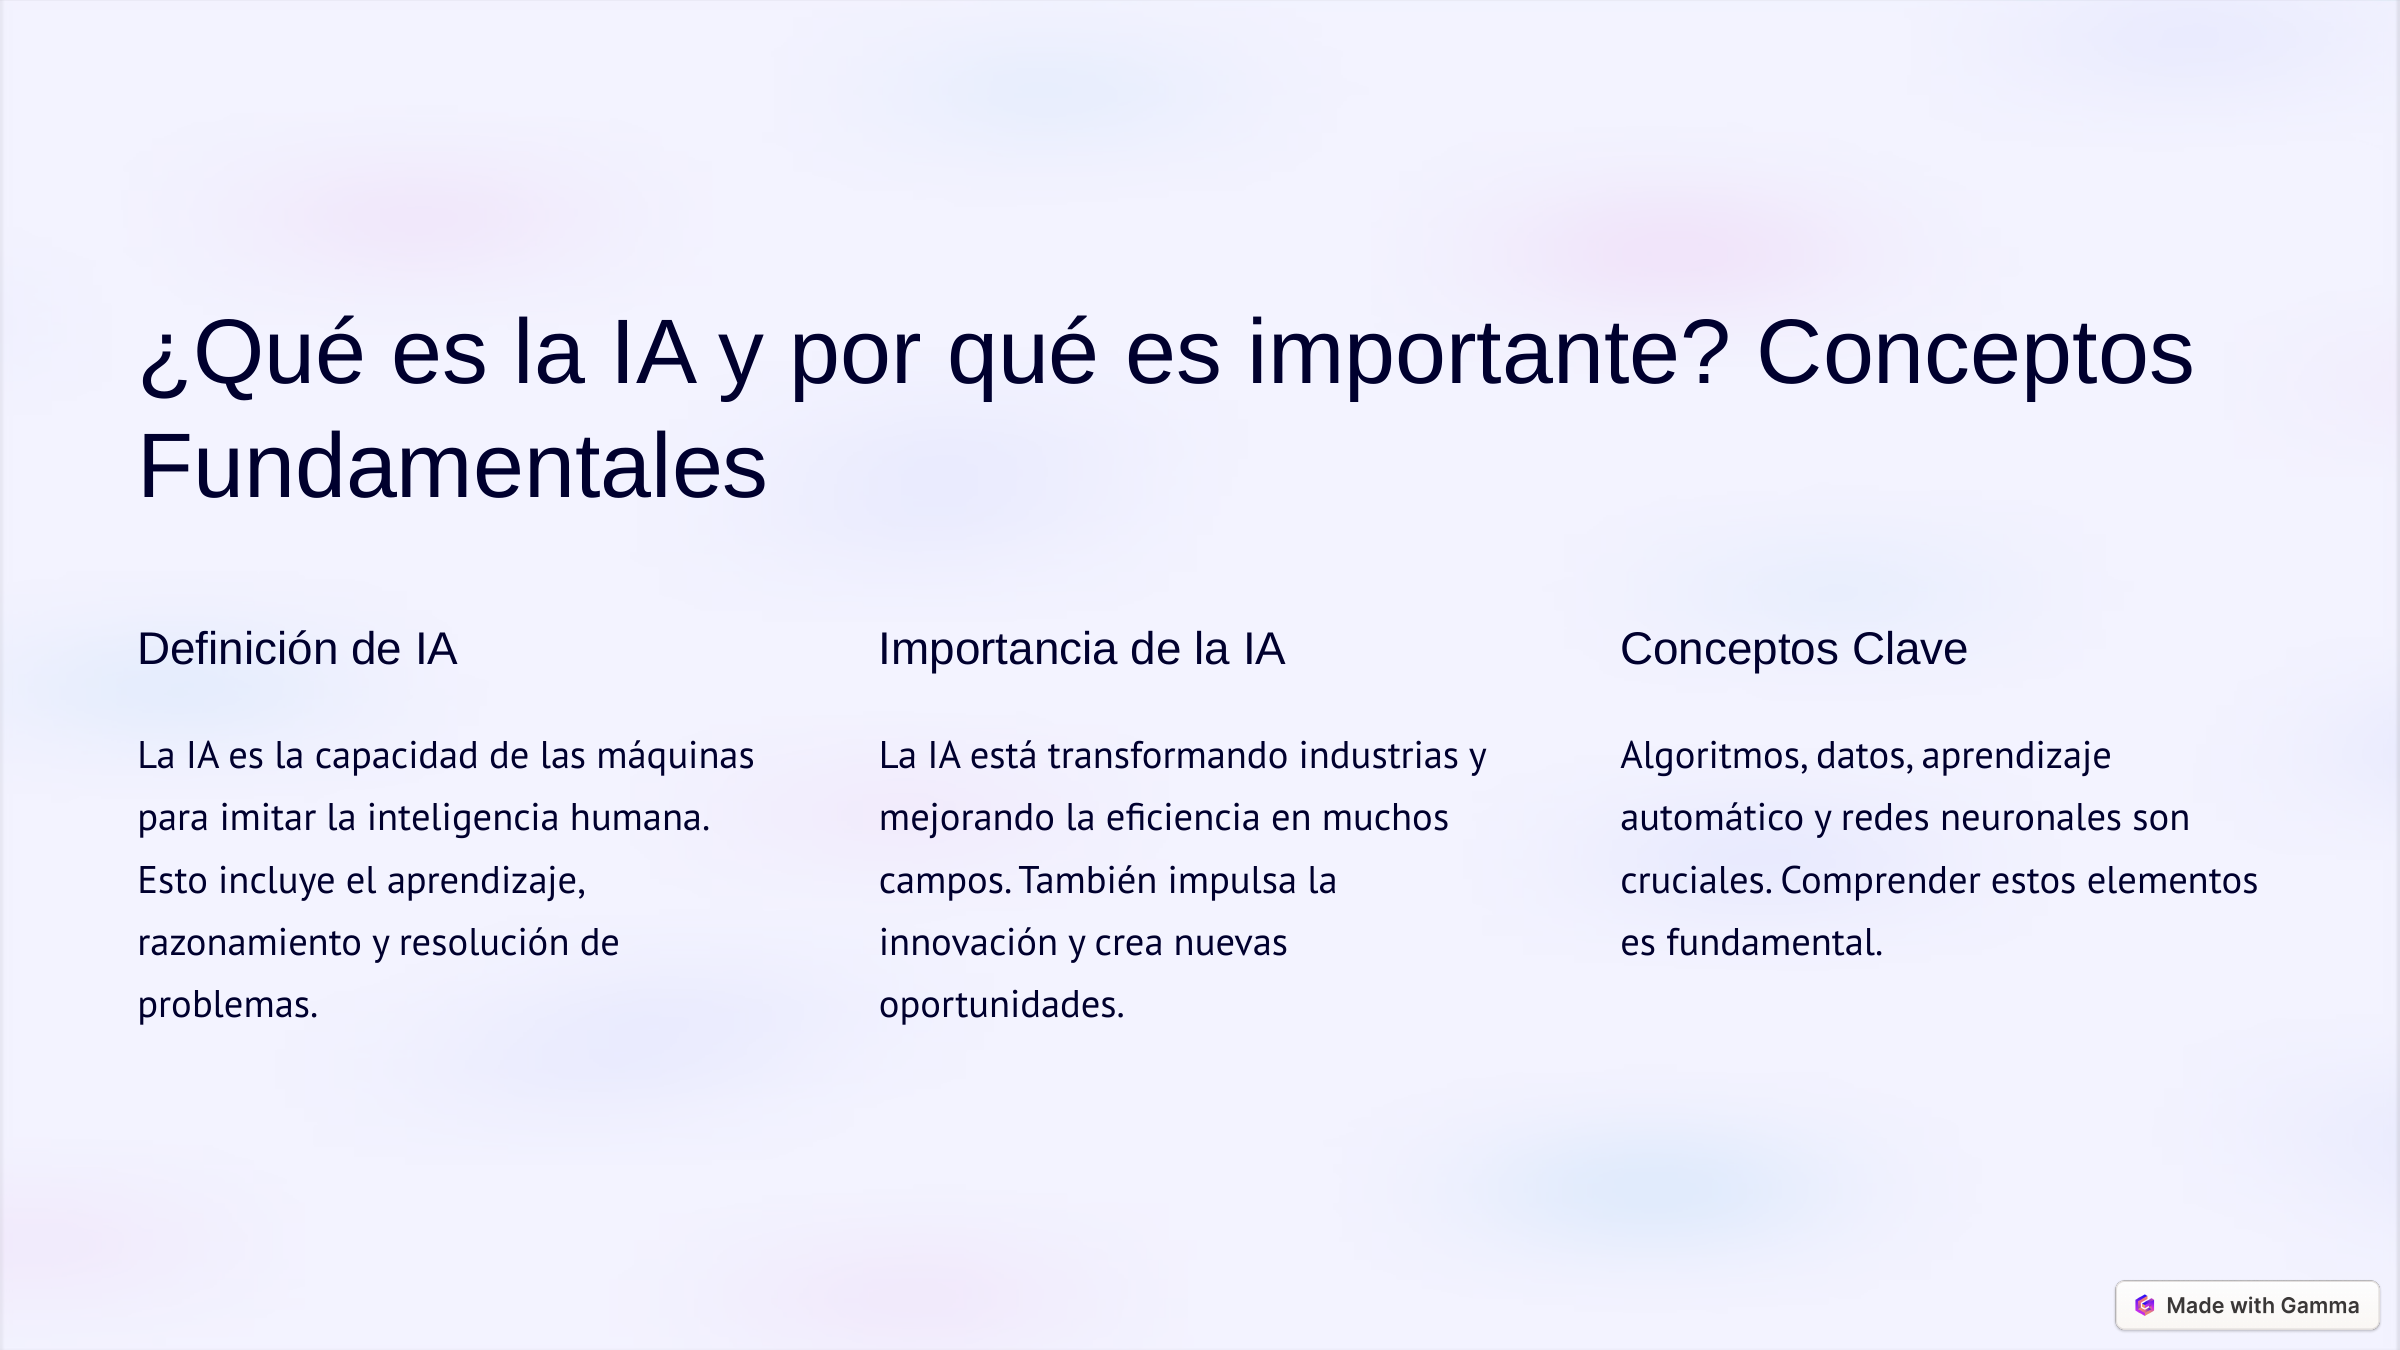

¿Qué es la IA y por qué es importante? Conceptos Fundamentales
Definición de IA
Importancia de la IA
Conceptos Clave
La IA es la capacidad de las máquinas para imitar la inteligencia humana. Esto incluye el aprendizaje, razonamiento y resolución de problemas.
La IA está transformando industrias y mejorando la eficiencia en muchos campos. También impulsa la innovación y crea nuevas oportunidades.
Algoritmos, datos, aprendizaje automático y redes neuronales son cruciales. Comprender estos elementos es fundamental.